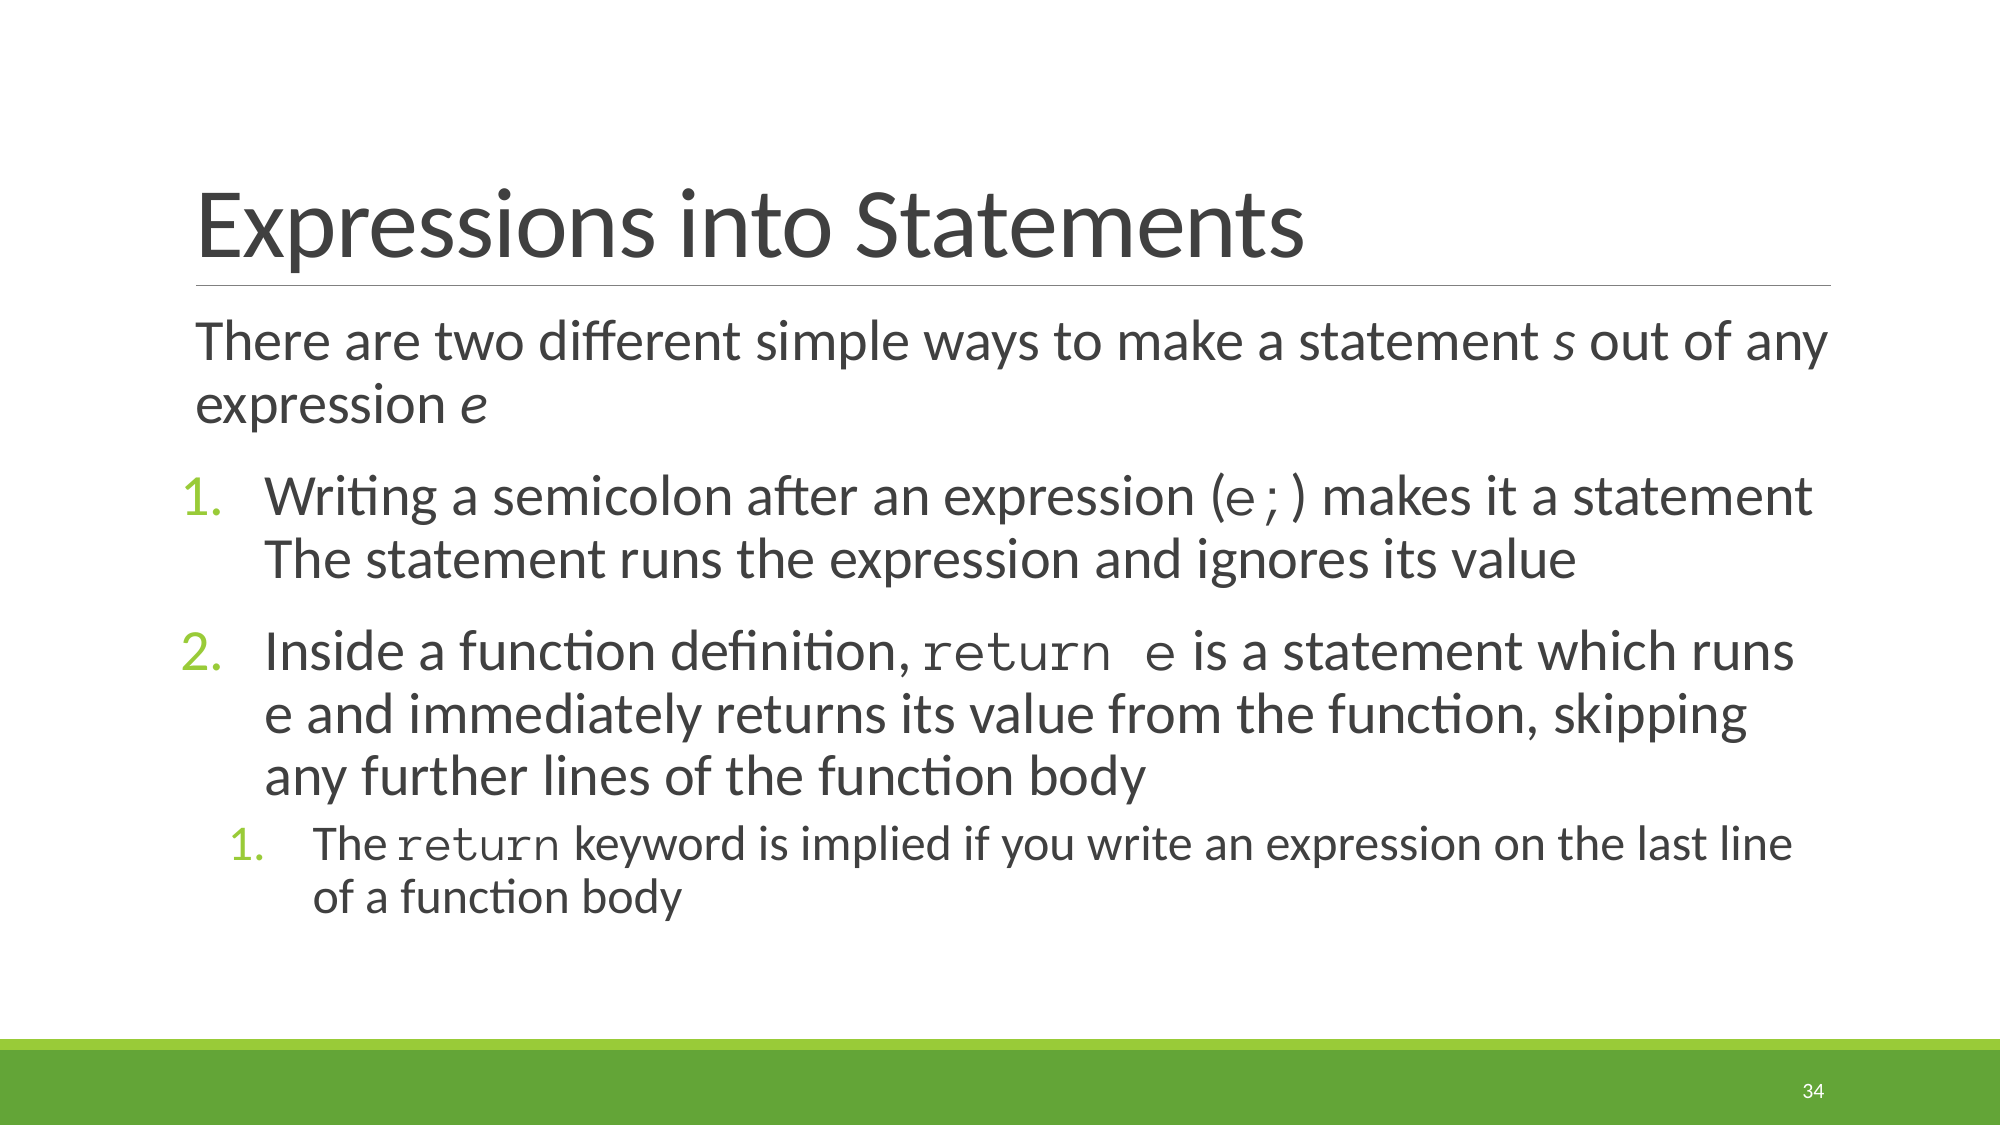

# Expressions into Statements
There are two different simple ways to make a statement s out of any expression e
Writing a semicolon after an expression (e;) makes it a statement
The statement runs the expression and ignores its value
Inside a function definition, return e is a statement which runs e and immediately returns its value from the function, skipping any further lines of the function body
The return keyword is implied if you write an expression on the last line of a function body

34